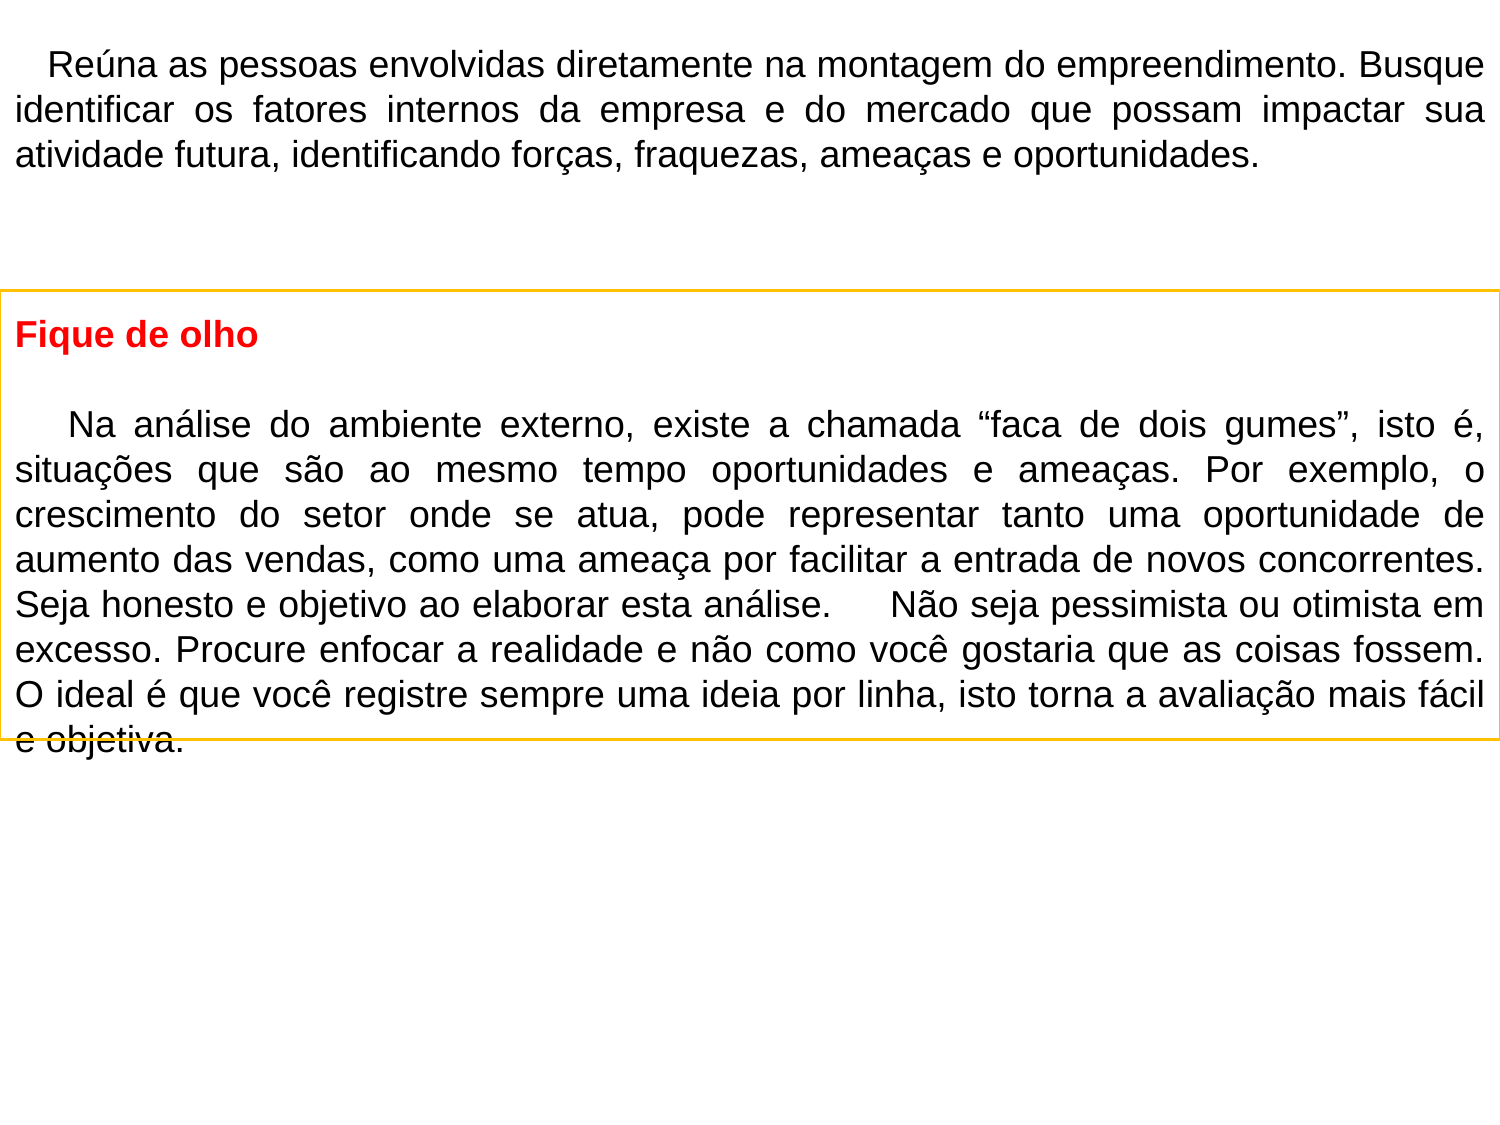

Reúna as pessoas envolvidas diretamente na montagem do empreendimento. Busque identificar os fatores internos da empresa e do mercado que possam impactar sua atividade futura, identificando forças, fraquezas, ameaças e oportunidades.

Fique de olho

   Na análise do ambiente externo, existe a chamada “faca de dois gumes”, isto é, situações que são ao mesmo tempo oportunidades e ameaças. Por exemplo, o crescimento do setor onde se atua, pode representar tanto uma oportunidade de aumento das vendas, como uma ameaça por facilitar a entrada de novos concorrentes. Seja honesto e objetivo ao elaborar esta análise.     Não seja pessimista ou otimista em excesso. Procure enfocar a realidade e não como você gostaria que as coisas fossem. O ideal é que você registre sempre uma ideia por linha, isto torna a avaliação mais fácil e objetiva.